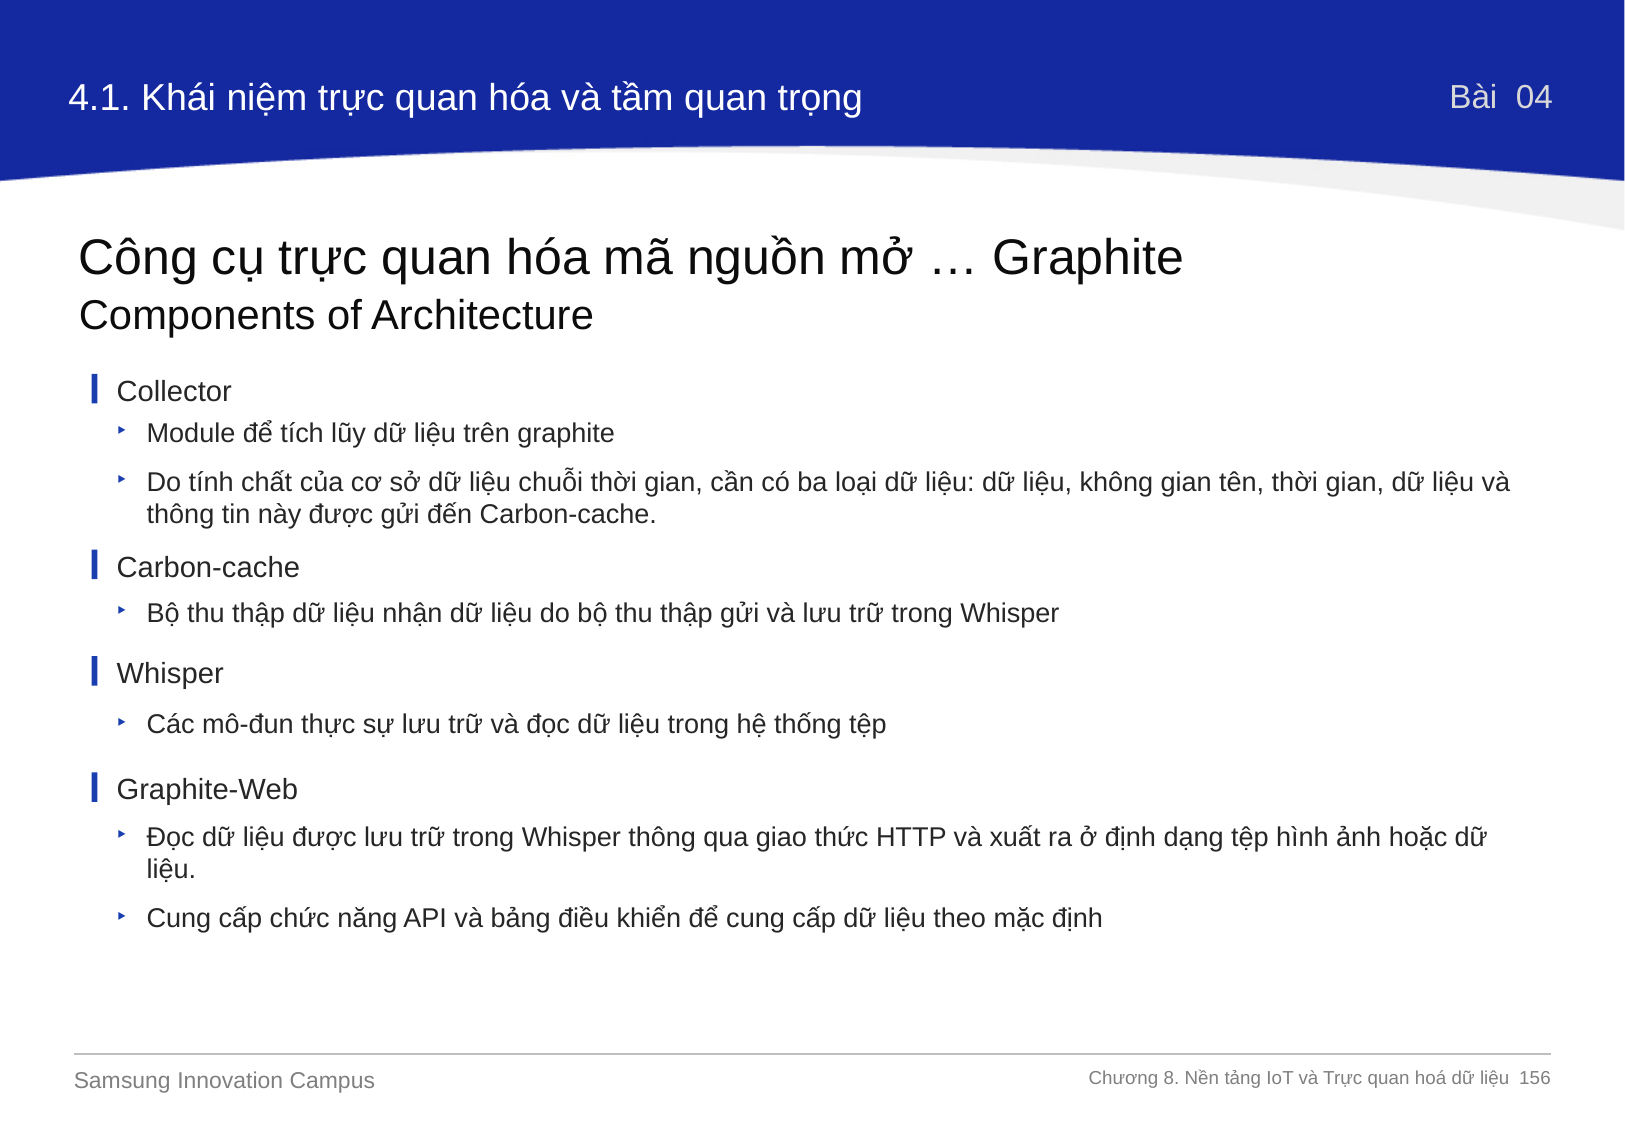

4.1. Khái niệm trực quan hóa và tầm quan trọng
Bài  04
Công cụ trực quan hóa mã nguồn mở … Graphite
Components of Architecture
Collector

Module để tích lũy dữ liệu trên graphite
Do tính chất của cơ sở dữ liệu chuỗi thời gian, cần có ba loại dữ liệu: dữ liệu, không gian tên, thời gian, dữ liệu và thông tin này được gửi đến Carbon-cache.
Carbon-cache

Bộ thu thập dữ liệu nhận dữ liệu do bộ thu thập gửi và lưu trữ trong Whisper
Whisper

Các mô-đun thực sự lưu trữ và đọc dữ liệu trong hệ thống tệp
Graphite-Web

Đọc dữ liệu được lưu trữ trong Whisper thông qua giao thức HTTP và xuất ra ở định dạng tệp hình ảnh hoặc dữ liệu.
Cung cấp chức năng API và bảng điều khiển để cung cấp dữ liệu theo mặc định